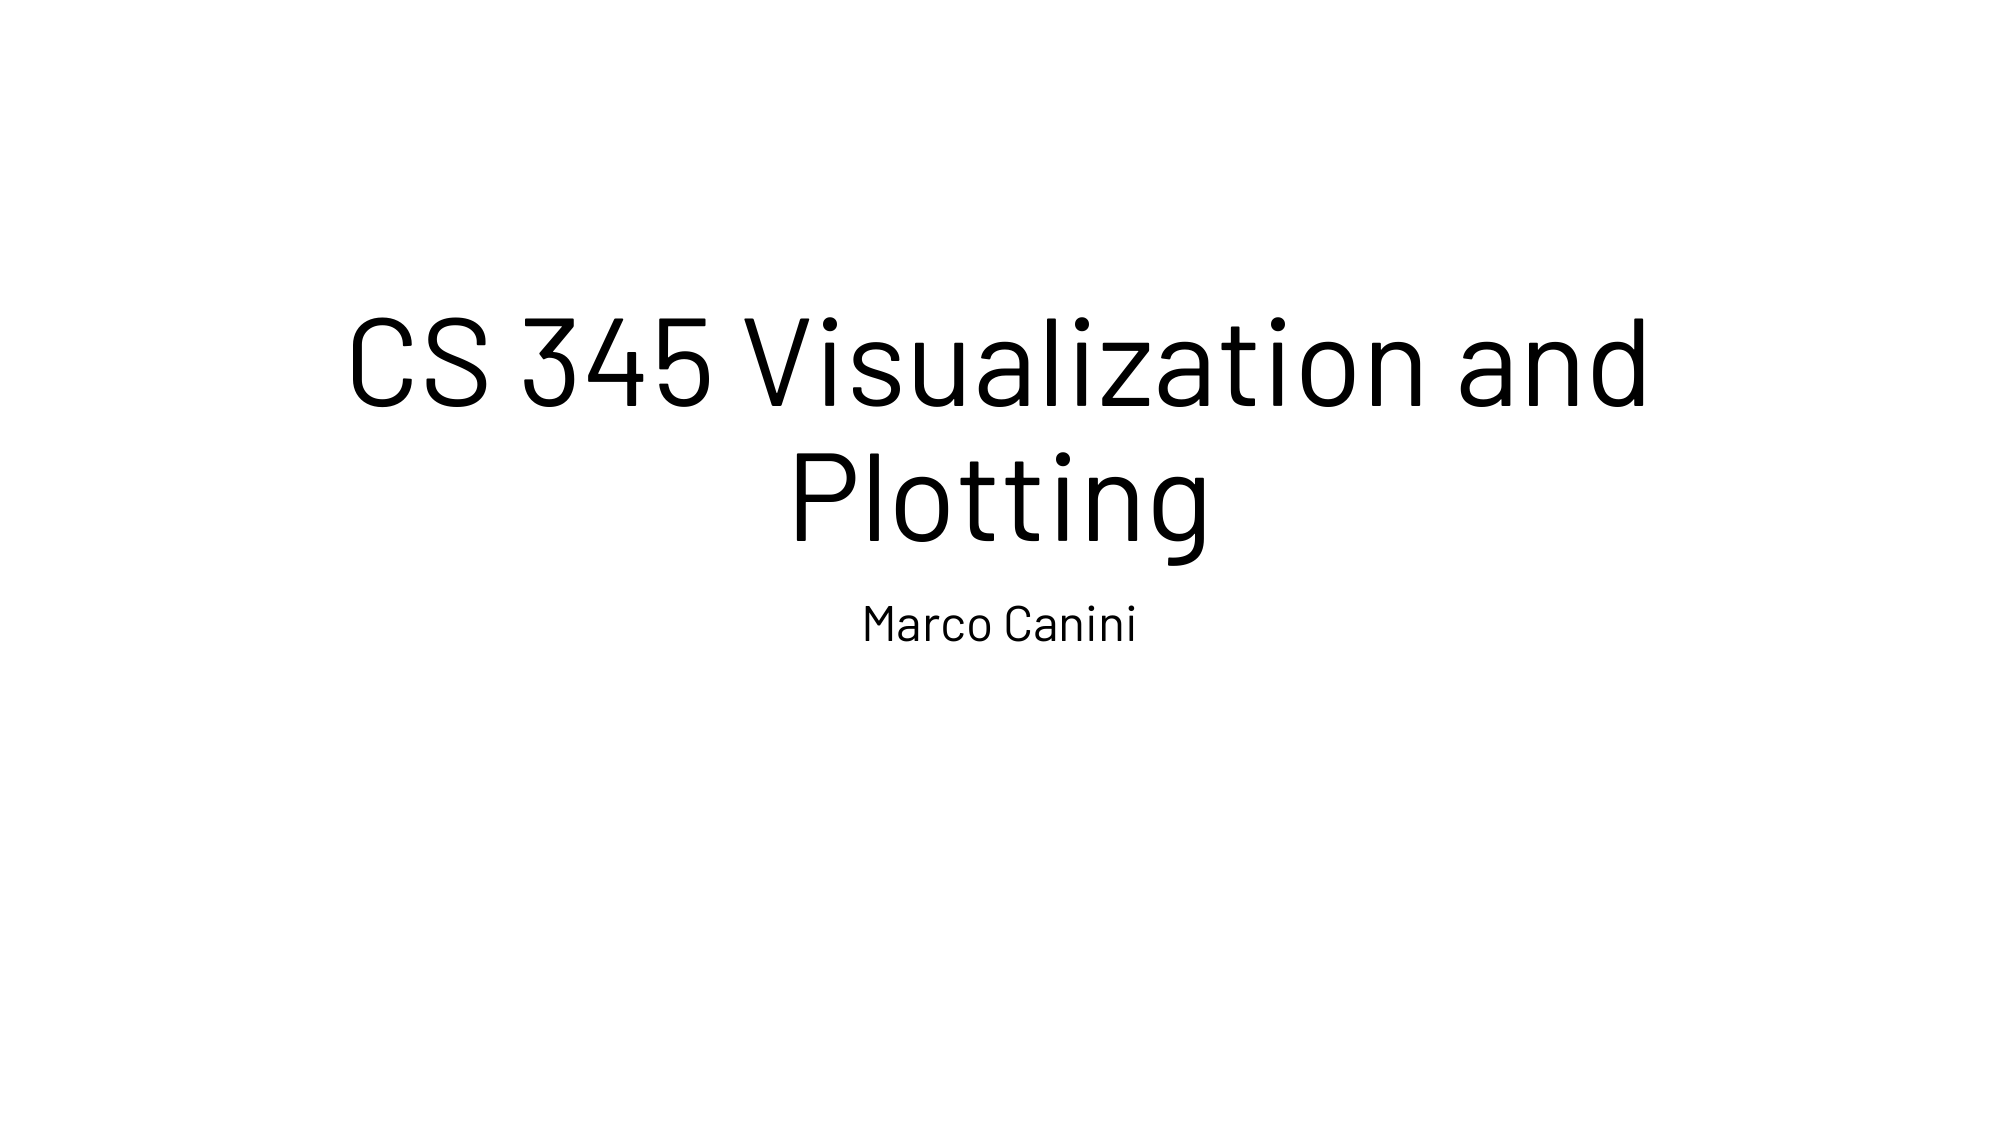

# CS 345 Visualization and Plotting
Marco Canini